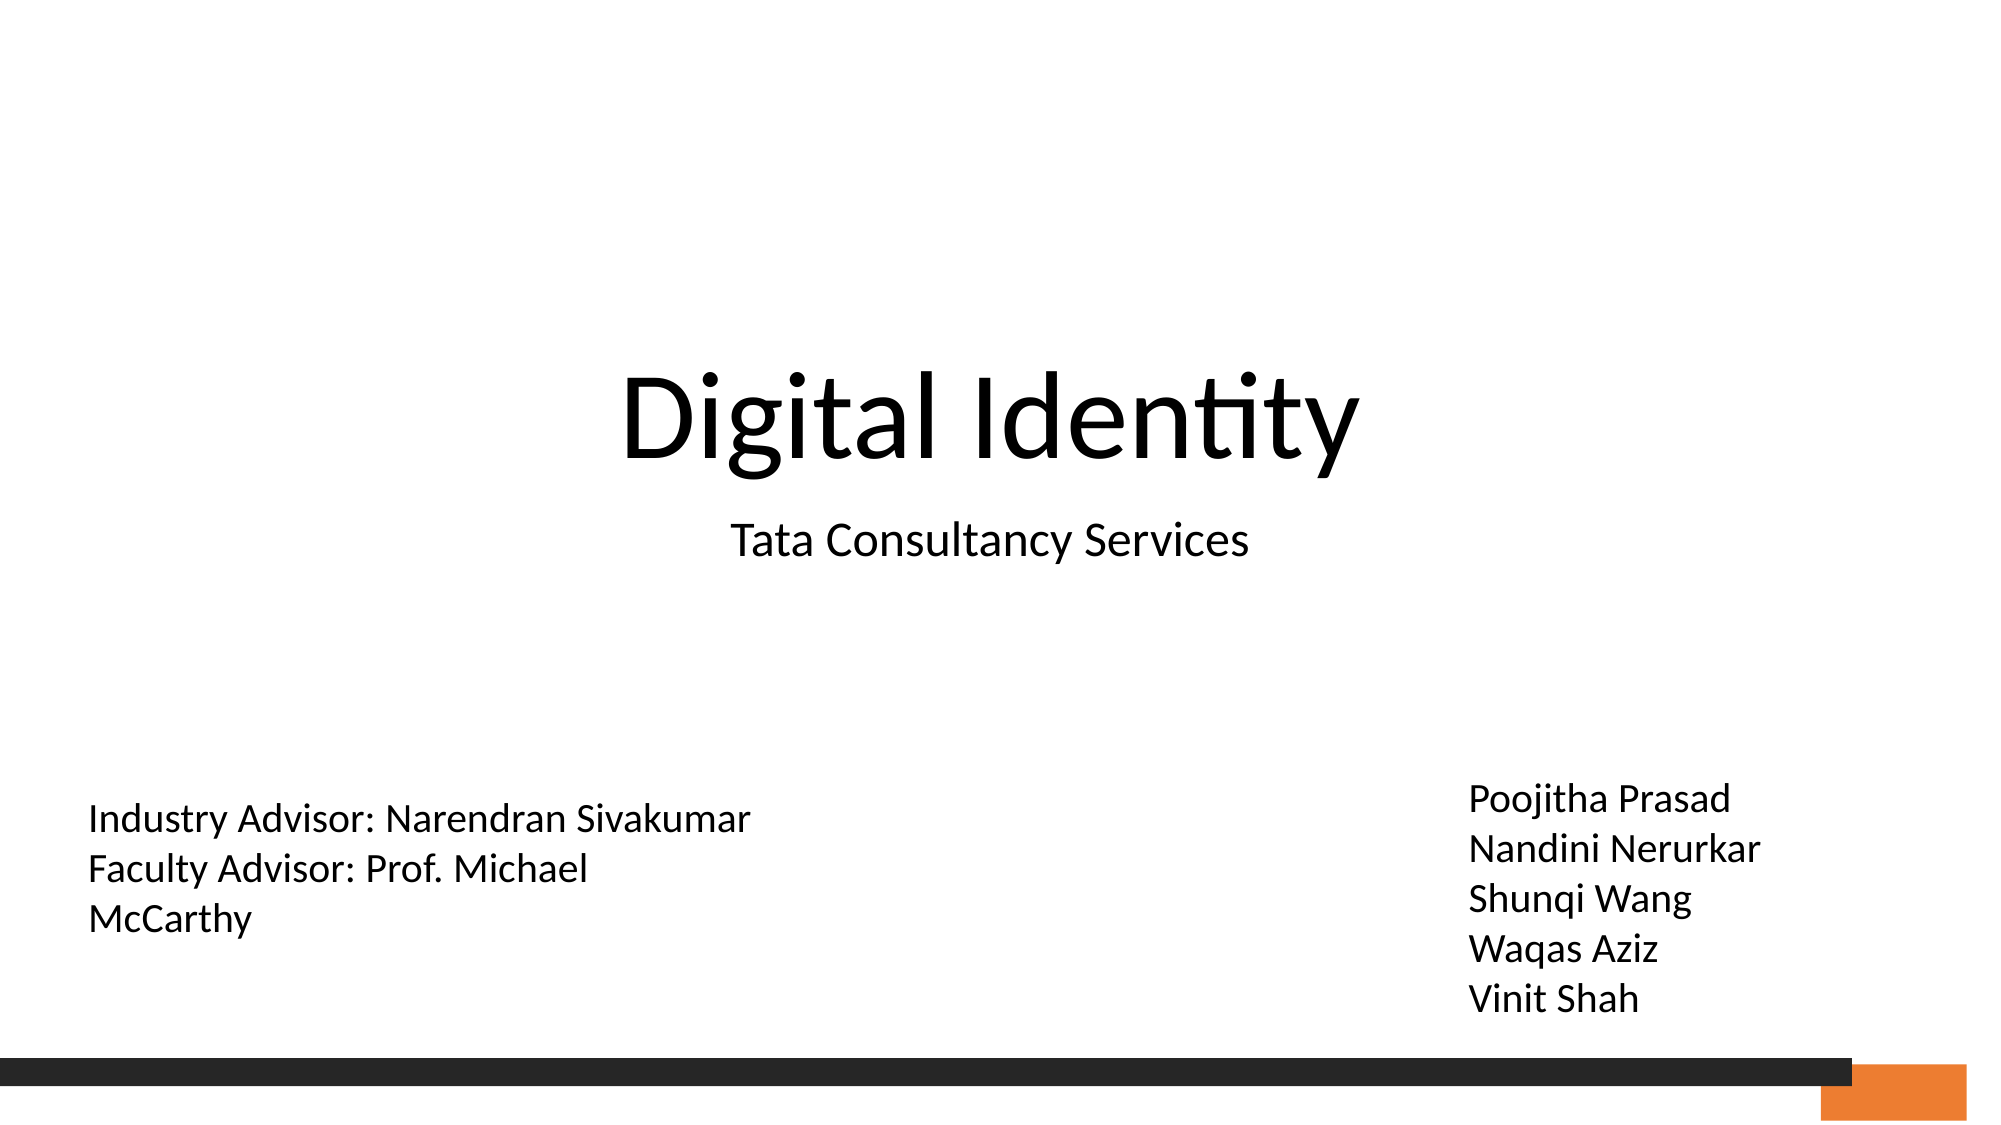

# Digital Identity
Tata Consultancy Services
Poojitha Prasad
Nandini Nerurkar
Shunqi Wang
Waqas Aziz
Vinit Shah
Industry Advisor: Narendran Sivakumar
Faculty Advisor: Prof. Michael McCarthy